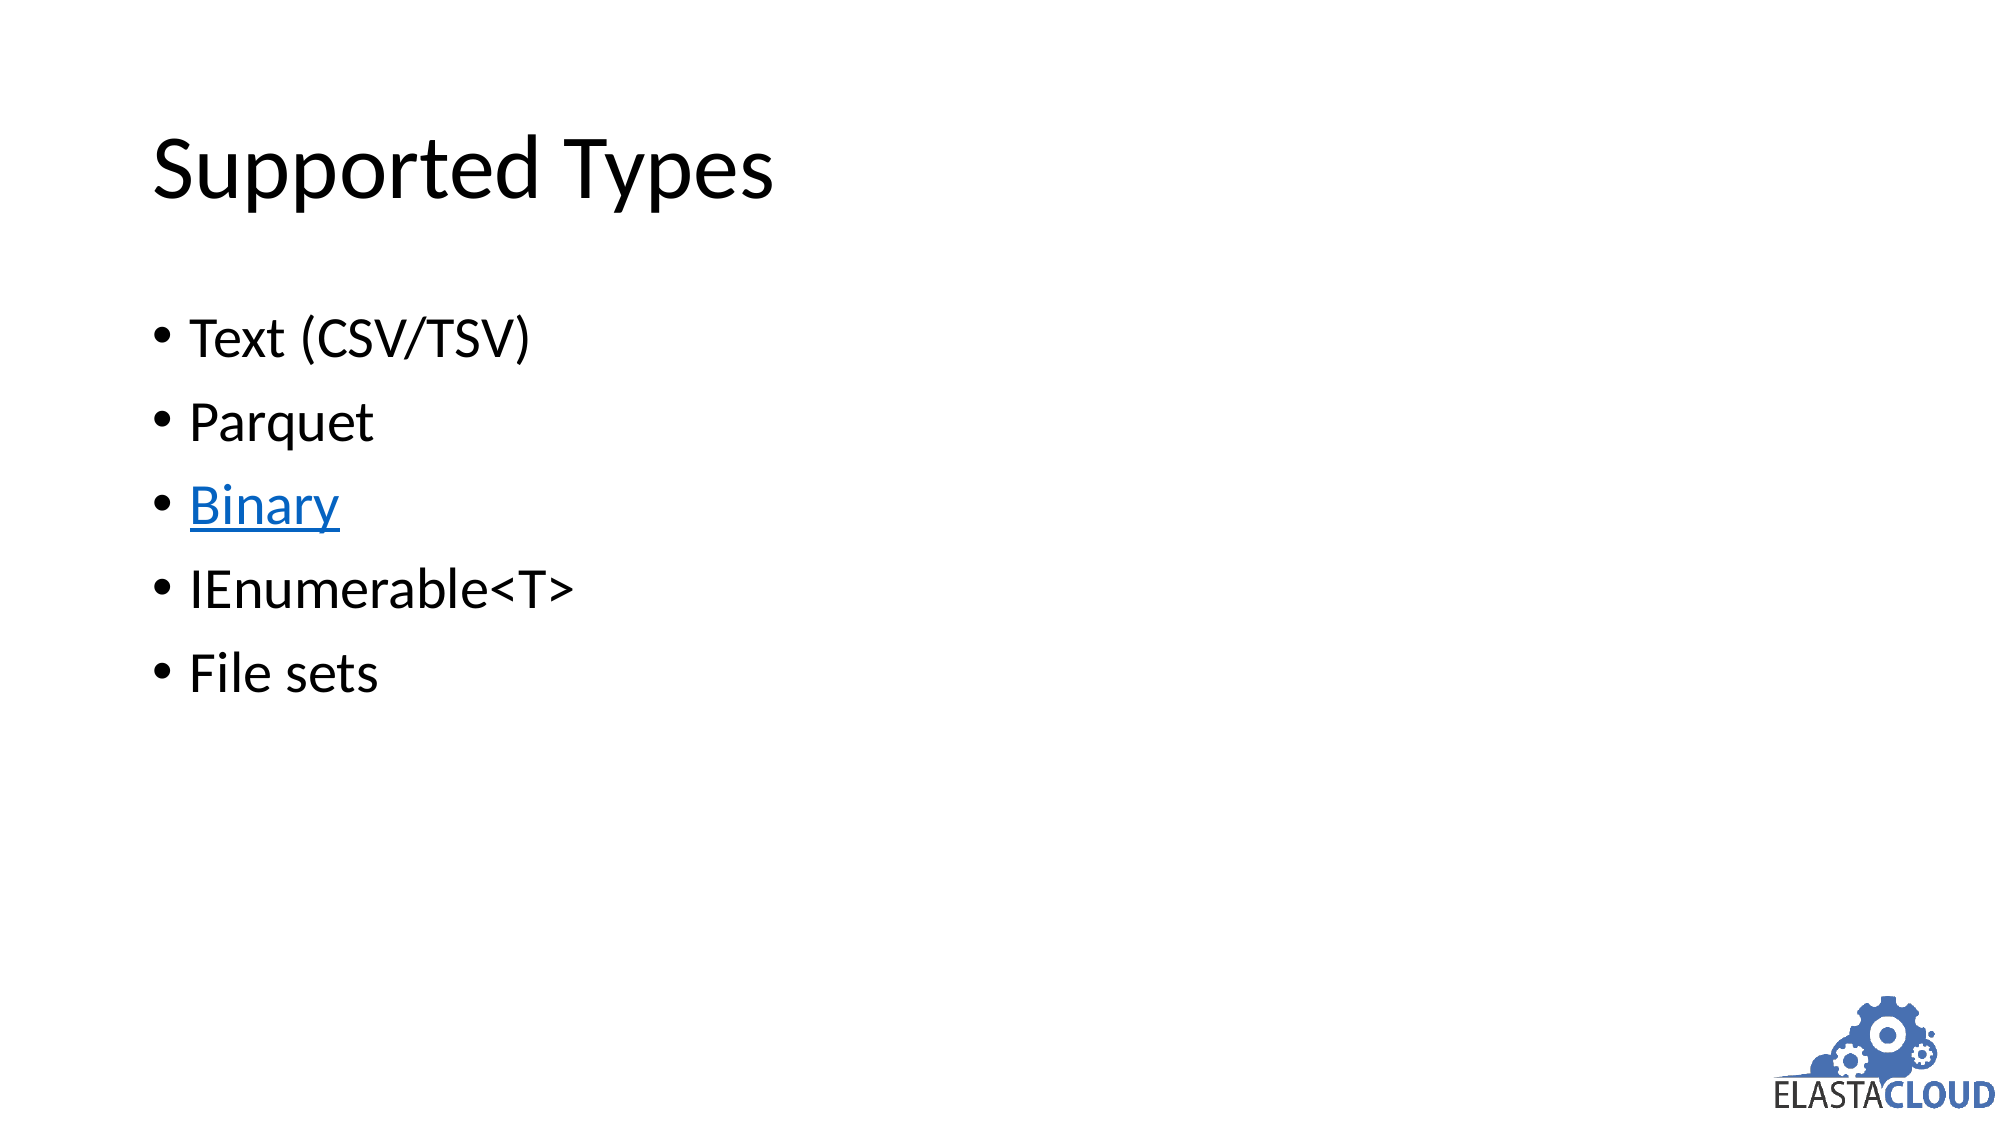

# Supported Types
Text (CSV/TSV)
Parquet
Binary
IEnumerable<Τ>
File sets